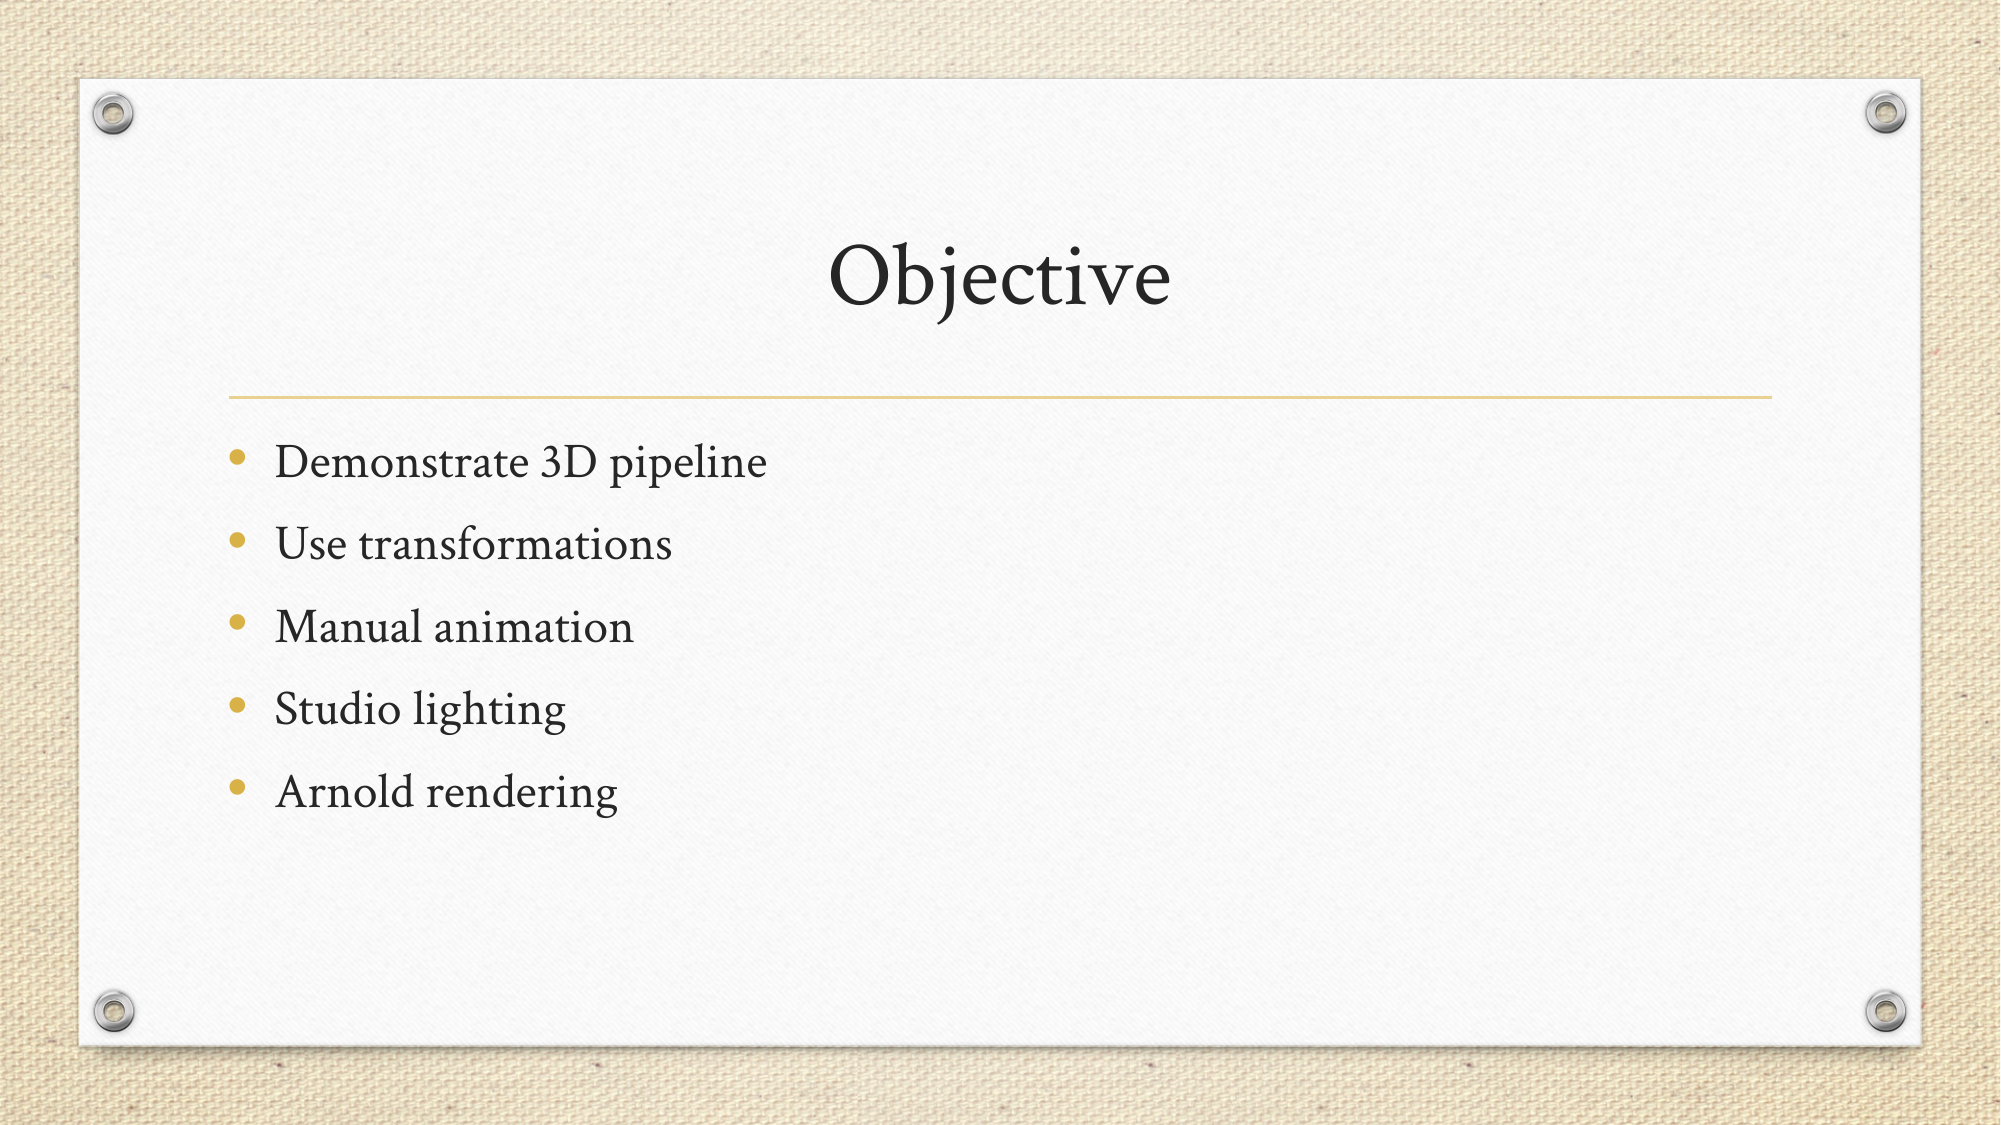

# Objective
Demonstrate 3D pipeline
Use transformations
Manual animation
Studio lighting
Arnold rendering